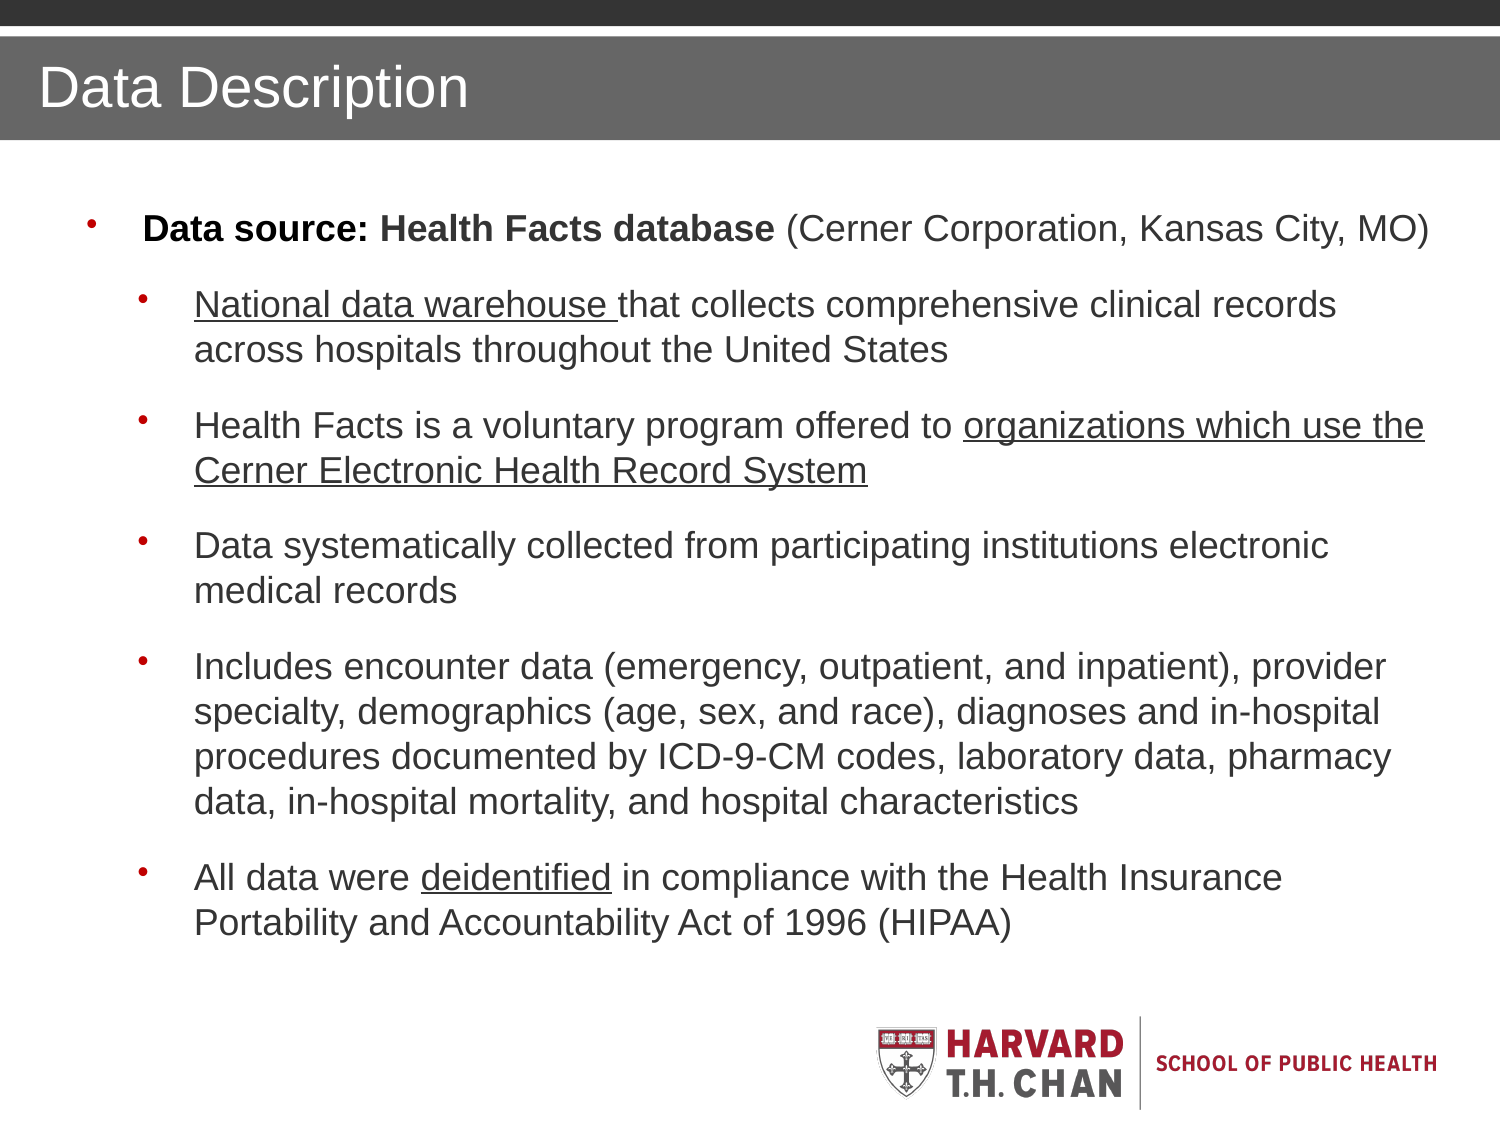

Data Description
Data source: Health Facts database (Cerner Corporation, Kansas City, MO)
National data warehouse that collects comprehensive clinical records across hospitals throughout the United States
Health Facts is a voluntary program offered to organizations which use the Cerner Electronic Health Record System
Data systematically collected from participating institutions electronic medical records
Includes encounter data (emergency, outpatient, and inpatient), provider specialty, demographics (age, sex, and race), diagnoses and in-hospital procedures documented by ICD-9-CM codes, laboratory data, pharmacy data, in-hospital mortality, and hospital characteristics
All data were deidentified in compliance with the Health Insurance Portability and Accountability Act of 1996 (HIPAA)